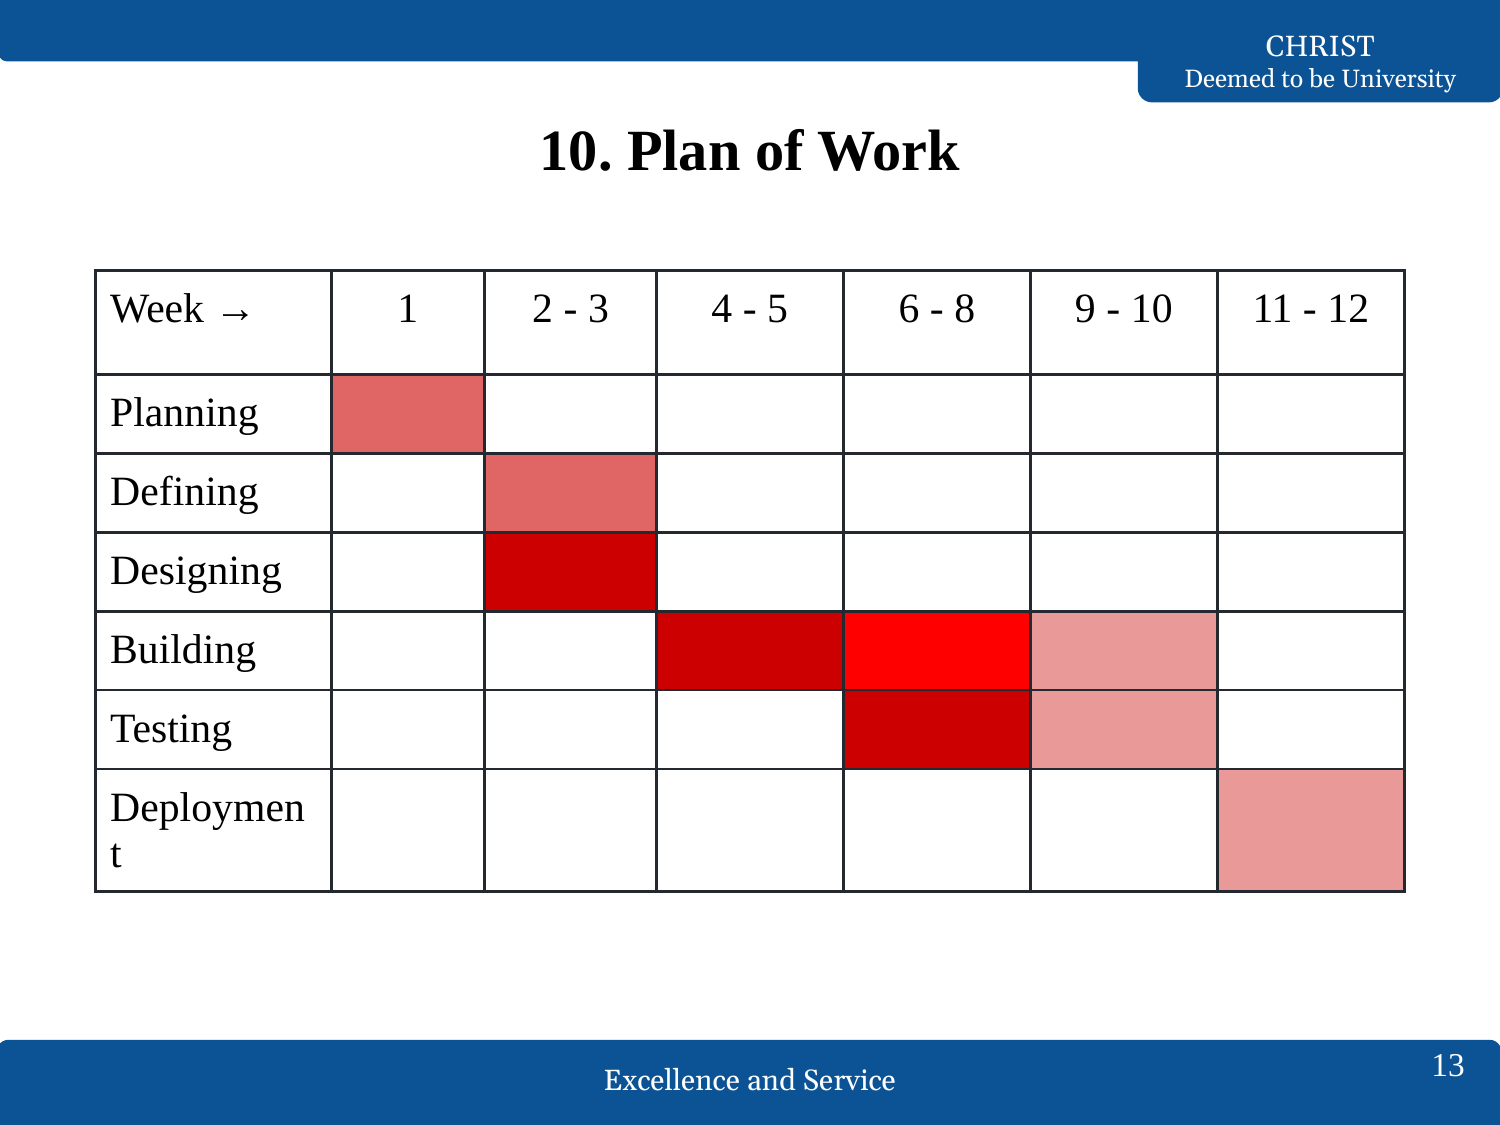

# 10. Plan of Work
| Week → | 1 | 2 - 3 | 4 - 5 | 6 - 8 | 9 - 10 | 11 - 12 |
| --- | --- | --- | --- | --- | --- | --- |
| Planning |  |  |  |  |  |  |
| Defining |  |  |  |  |  |  |
| Designing |  |  |  |  |  |  |
| Building |  |  |  |  |  |  |
| Testing |  |  |  |  |  |  |
| Deployment |  |  |  |  |  |  |
13